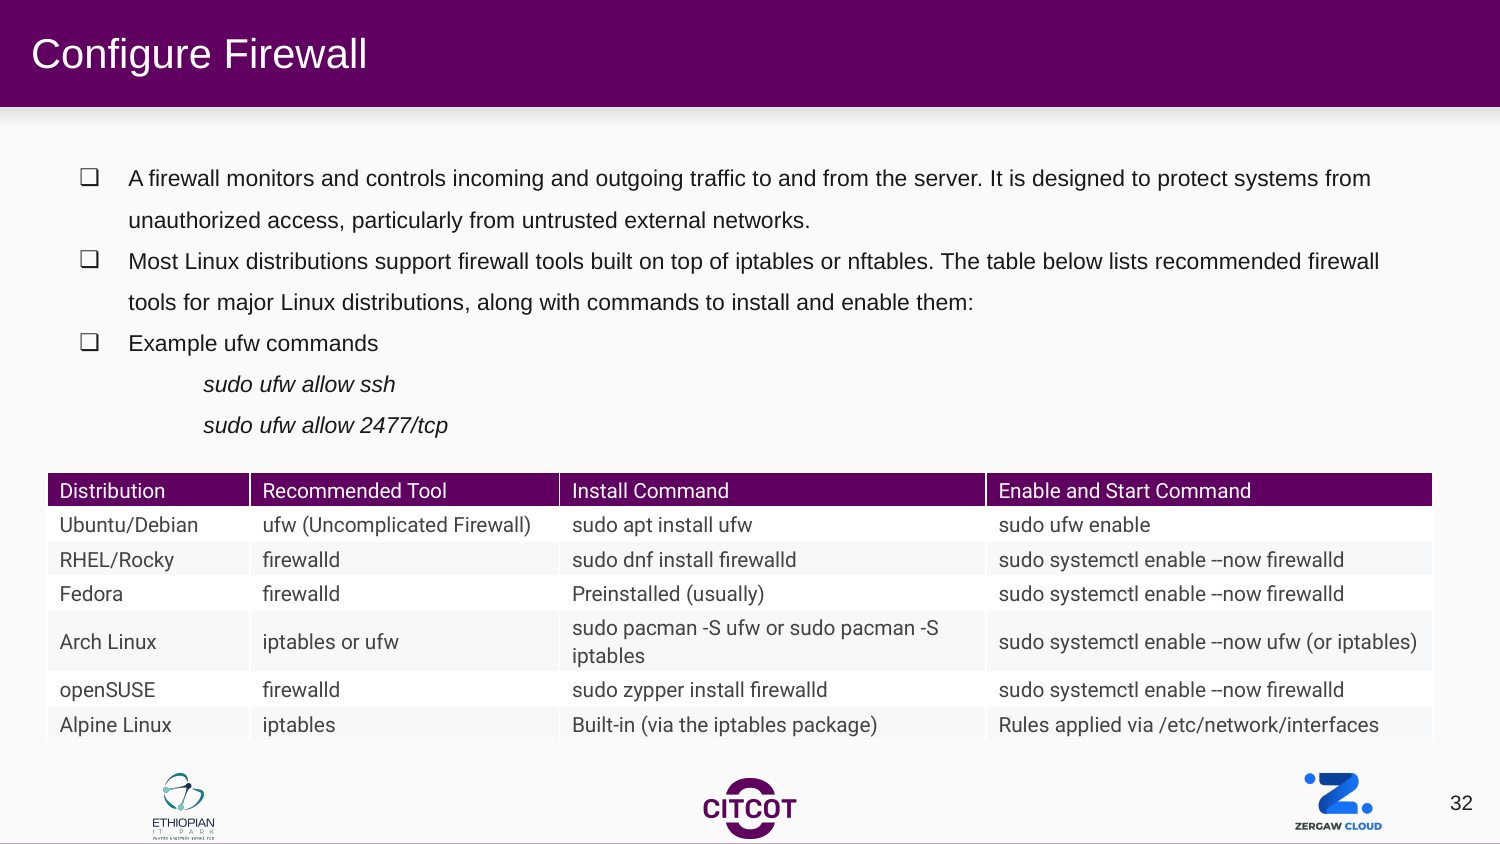

# Configure Firewall
A firewall monitors and controls incoming and outgoing traffic to and from the server. It is designed to protect systems from unauthorized access, particularly from untrusted external networks.
Most Linux distributions support firewall tools built on top of iptables or nftables. The table below lists recommended firewall tools for major Linux distributions, along with commands to install and enable them:
Example ufw commands
sudo ufw allow ssh
sudo ufw allow 2477/tcp
| Distribution | Recommended Tool | Install Command | Enable and Start Command |
| --- | --- | --- | --- |
| Ubuntu/Debian | ufw (Uncomplicated Firewall) | sudo apt install ufw | sudo ufw enable |
| RHEL/Rocky | firewalld | sudo dnf install firewalld | sudo systemctl enable --now firewalld |
| Fedora | firewalld | Preinstalled (usually) | sudo systemctl enable --now firewalld |
| Arch Linux | iptables or ufw | sudo pacman -S ufw or sudo pacman -S iptables | sudo systemctl enable --now ufw (or iptables) |
| openSUSE | firewalld | sudo zypper install firewalld | sudo systemctl enable --now firewalld |
| Alpine Linux | iptables | Built-in (via the iptables package) | Rules applied via /etc/network/interfaces |
32